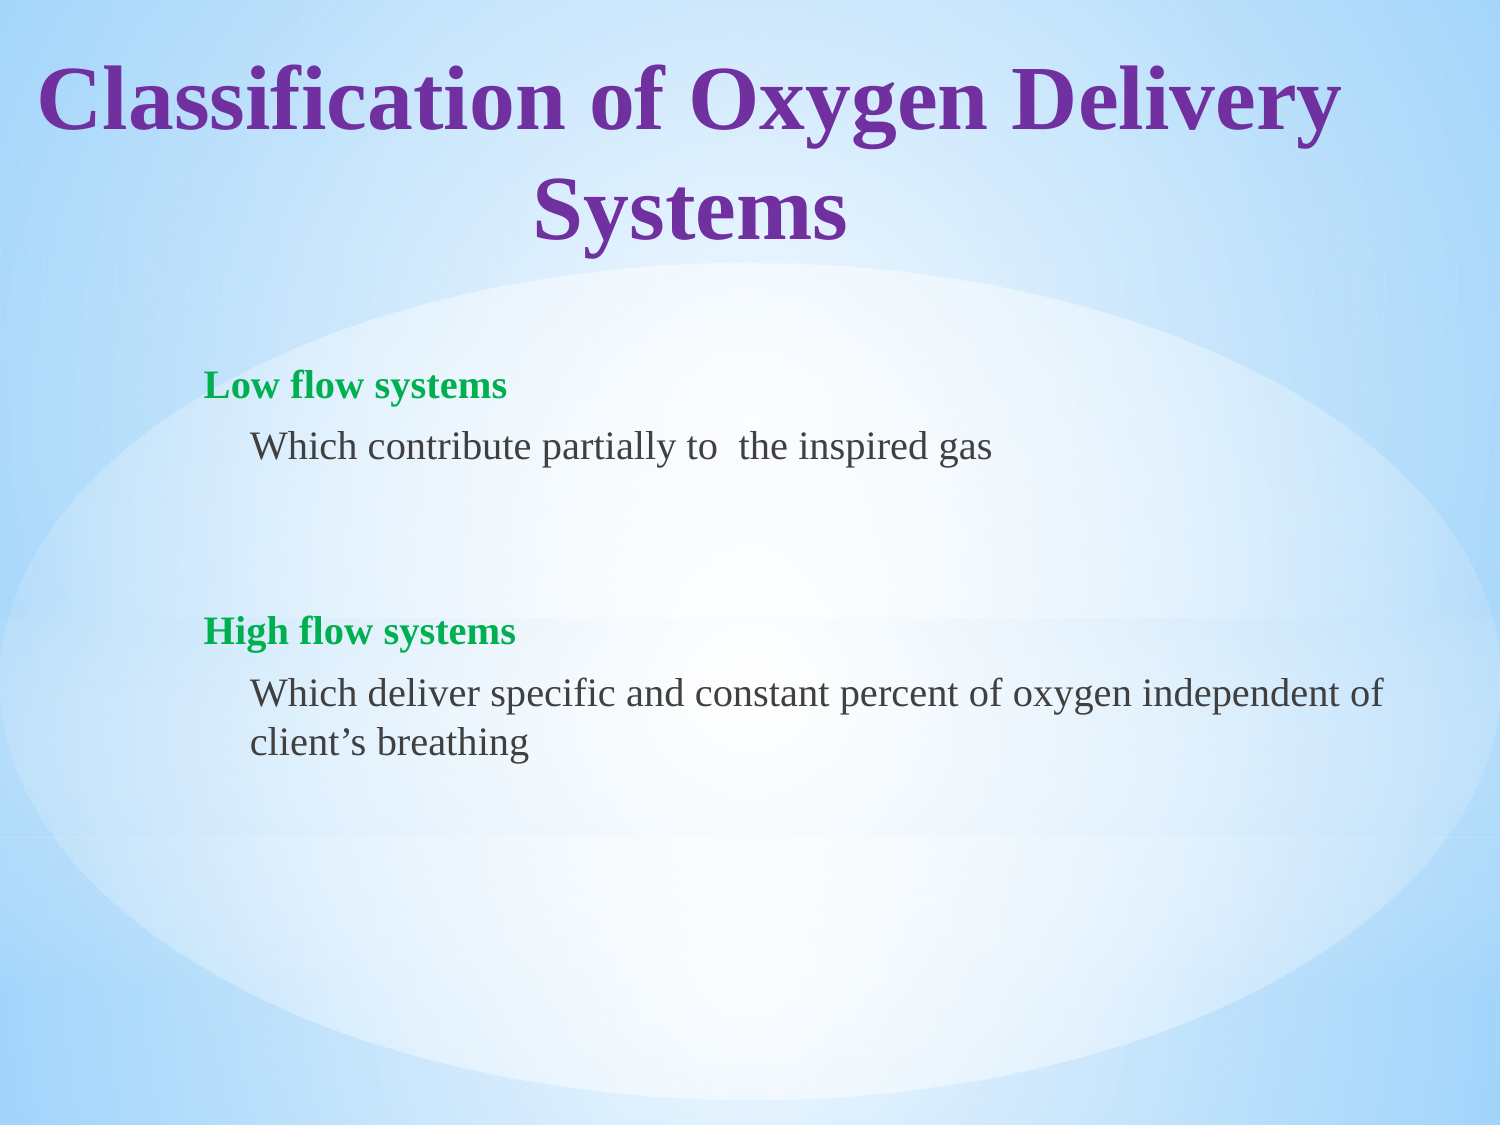

# Classification of Oxygen Delivery Systems
Low flow systems
Which contribute partially to  the inspired gas

High flow systems
Which deliver specific and constant percent of oxygen independent of client’s breathing